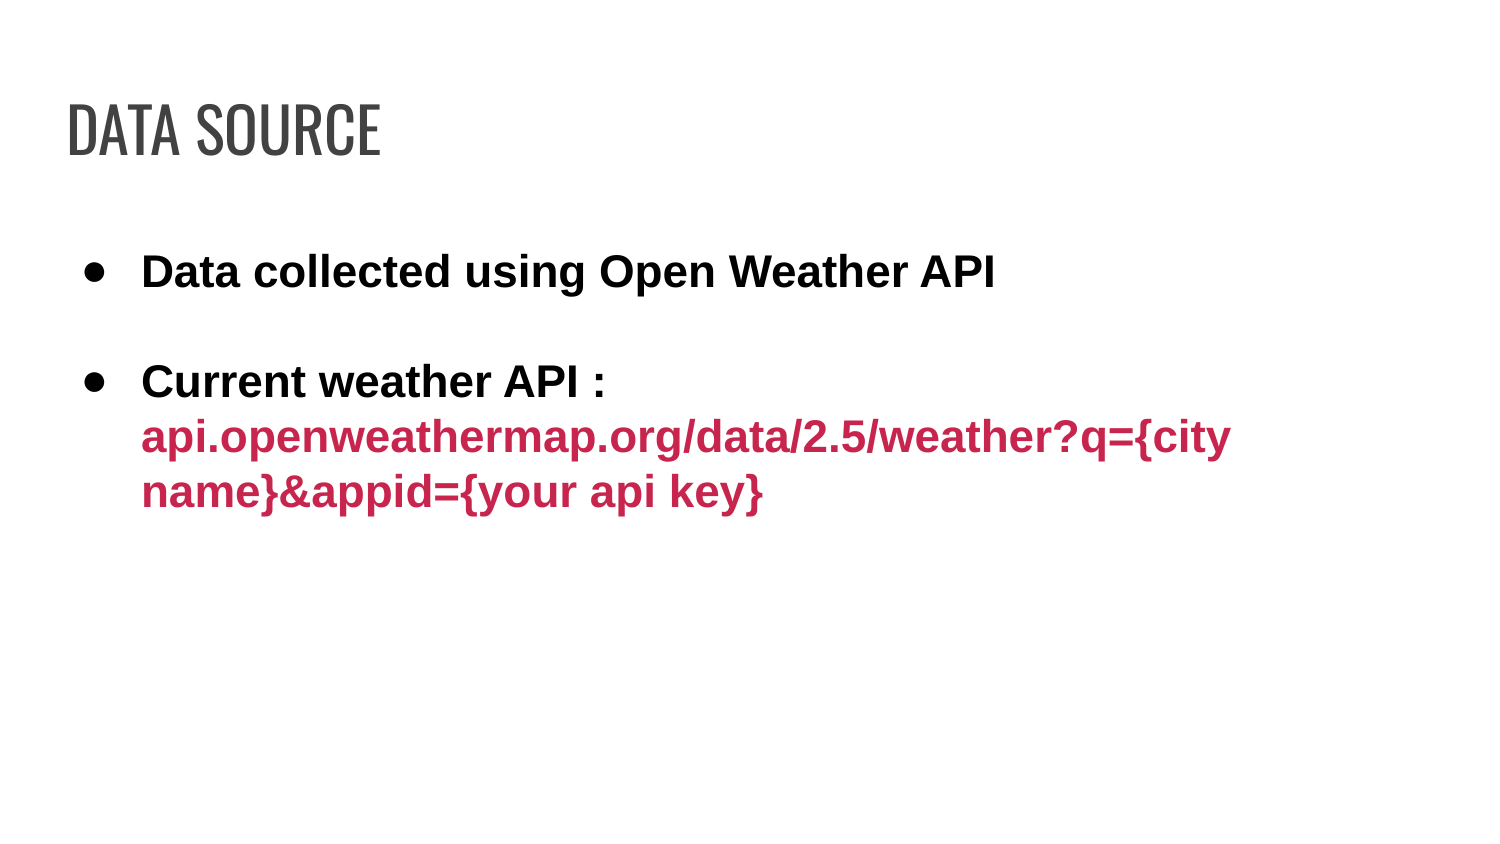

# DATA SOURCE
Data collected using Open Weather API

Current weather API : api.openweathermap.org/data/2.5/weather?q={city name}&appid={your api key}